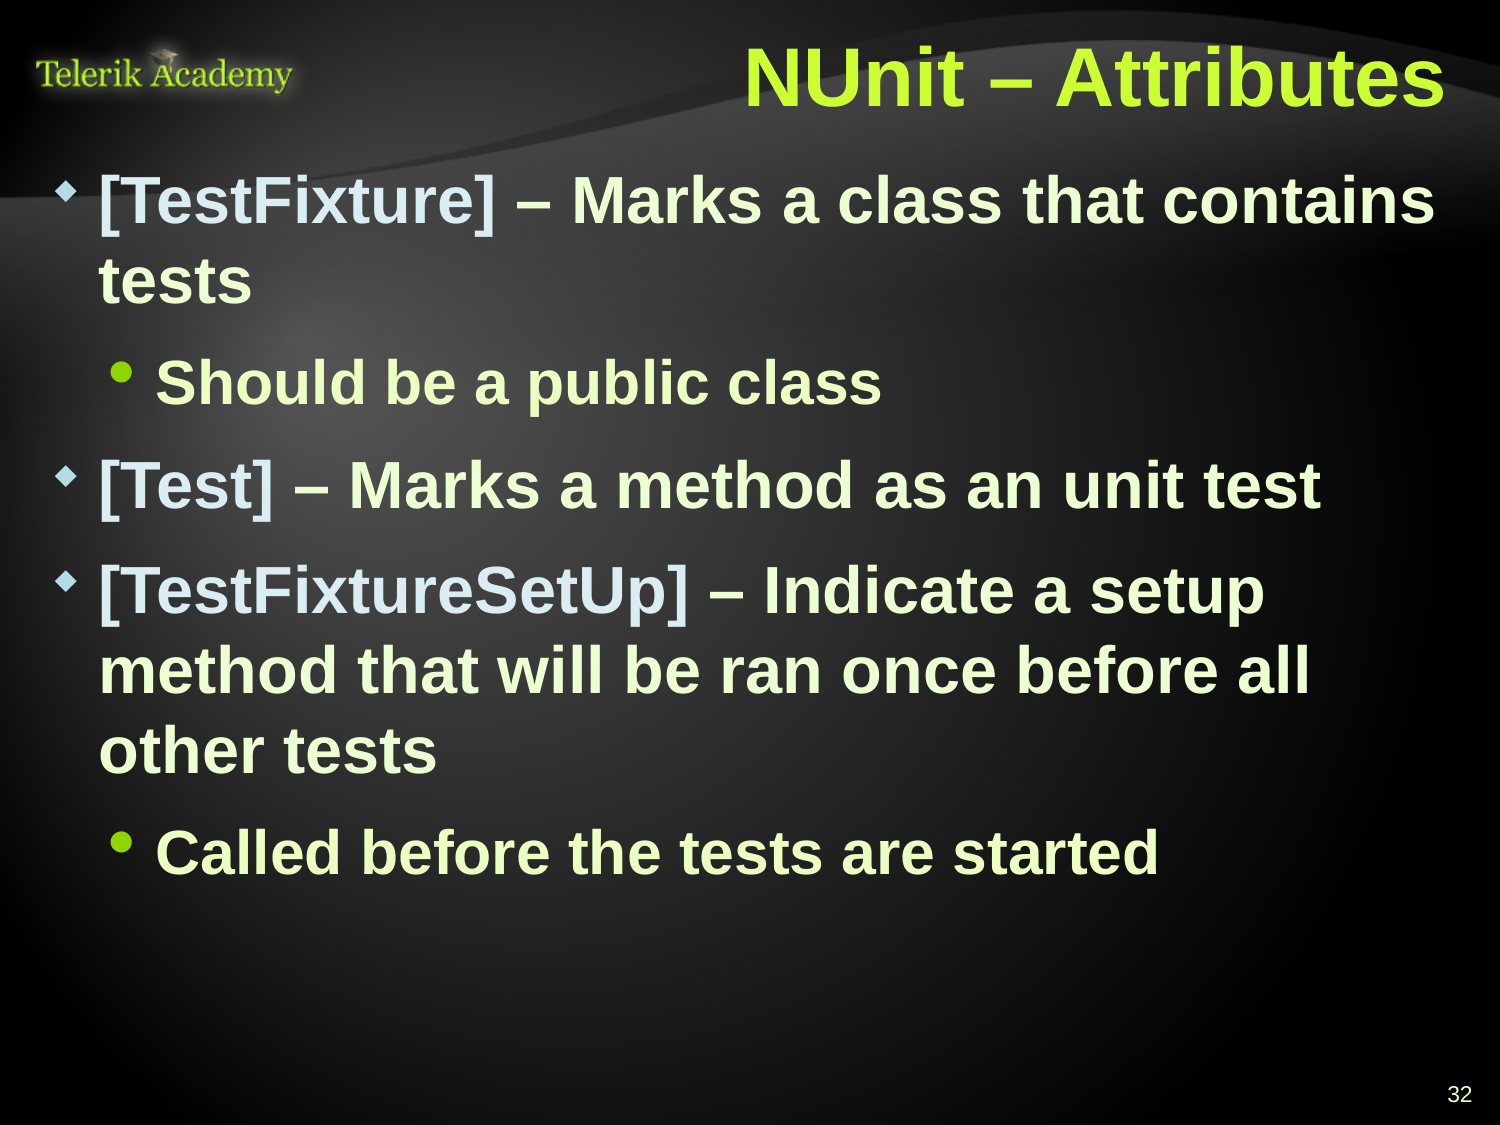

# NUnit – Attributes
[TestFixture] – Marks a class that contains tests
Should be a public class
[Test] – Marks a method as an unit test
[TestFixtureSetUp] – Indicate a setup method that will be ran once before all other tests
Called before the tests are started
32